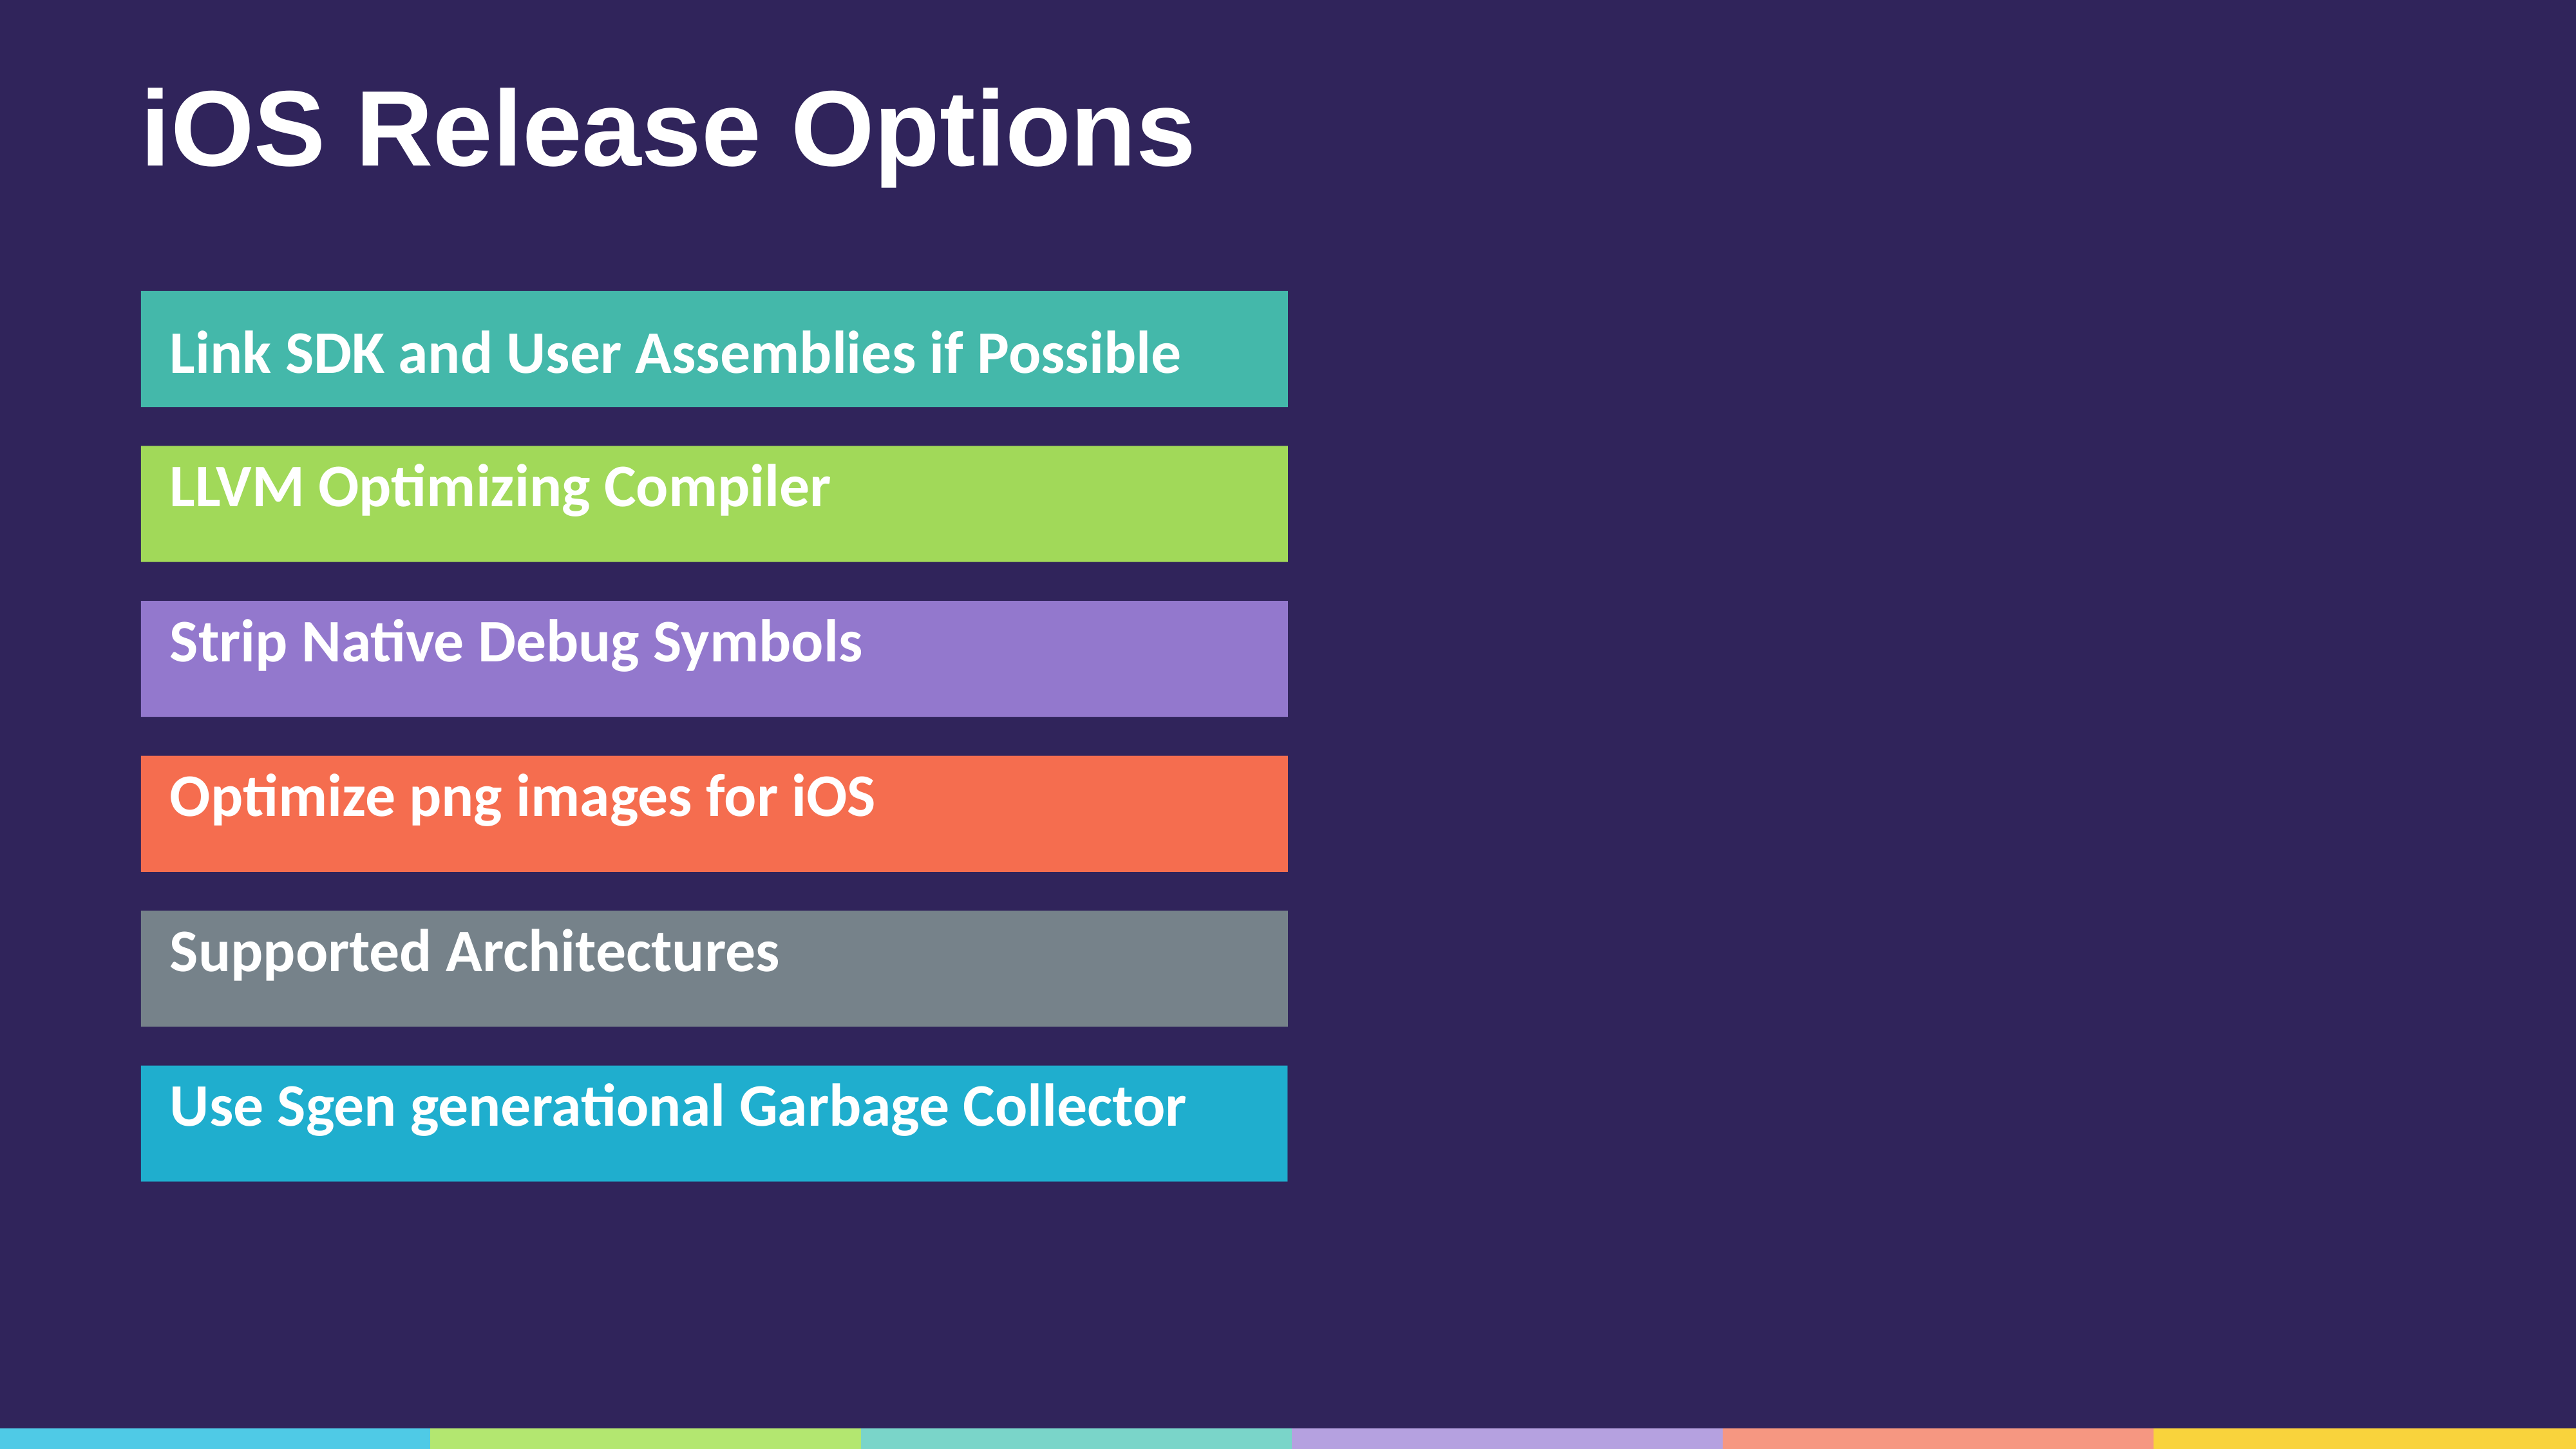

# iOS Release Options
Link SDK and User Assemblies if Possible
LLVM Optimizing Compiler
Strip Native Debug Symbols
Optimize png images for iOS
Supported Architectures
Use Sgen generational Garbage Collector